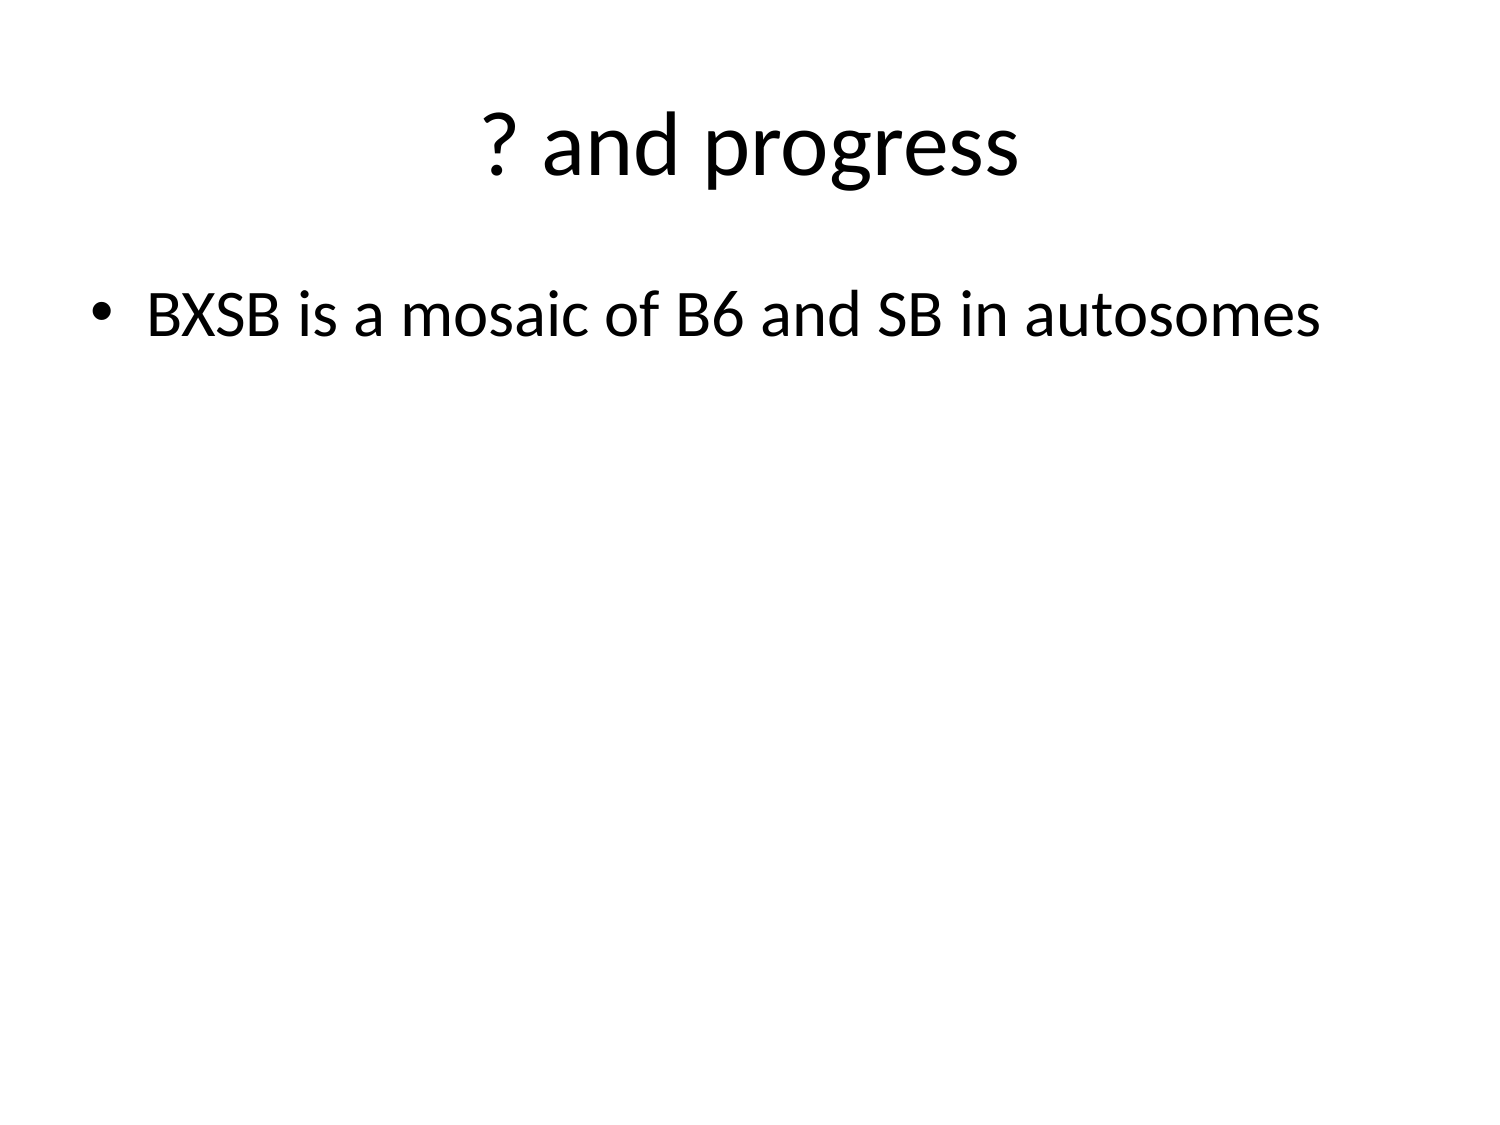

# ? and progress
BXSB is a mosaic of B6 and SB in autosomes